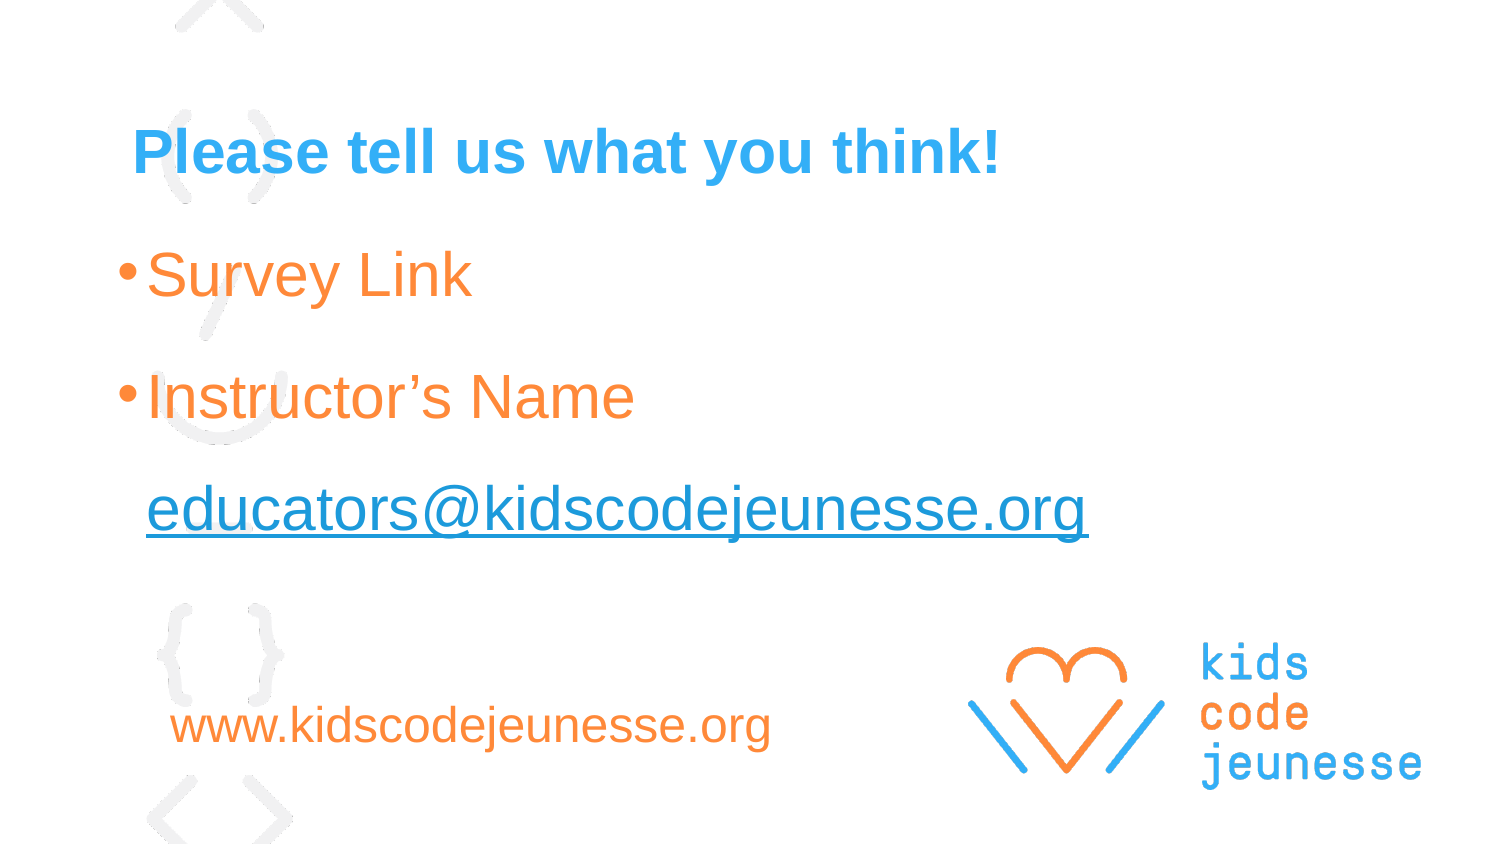

Please tell us what you think!
Survey Link
Instructor’s Name
educators@kidscodejeunesse.org
www.kidscodejeunesse.org